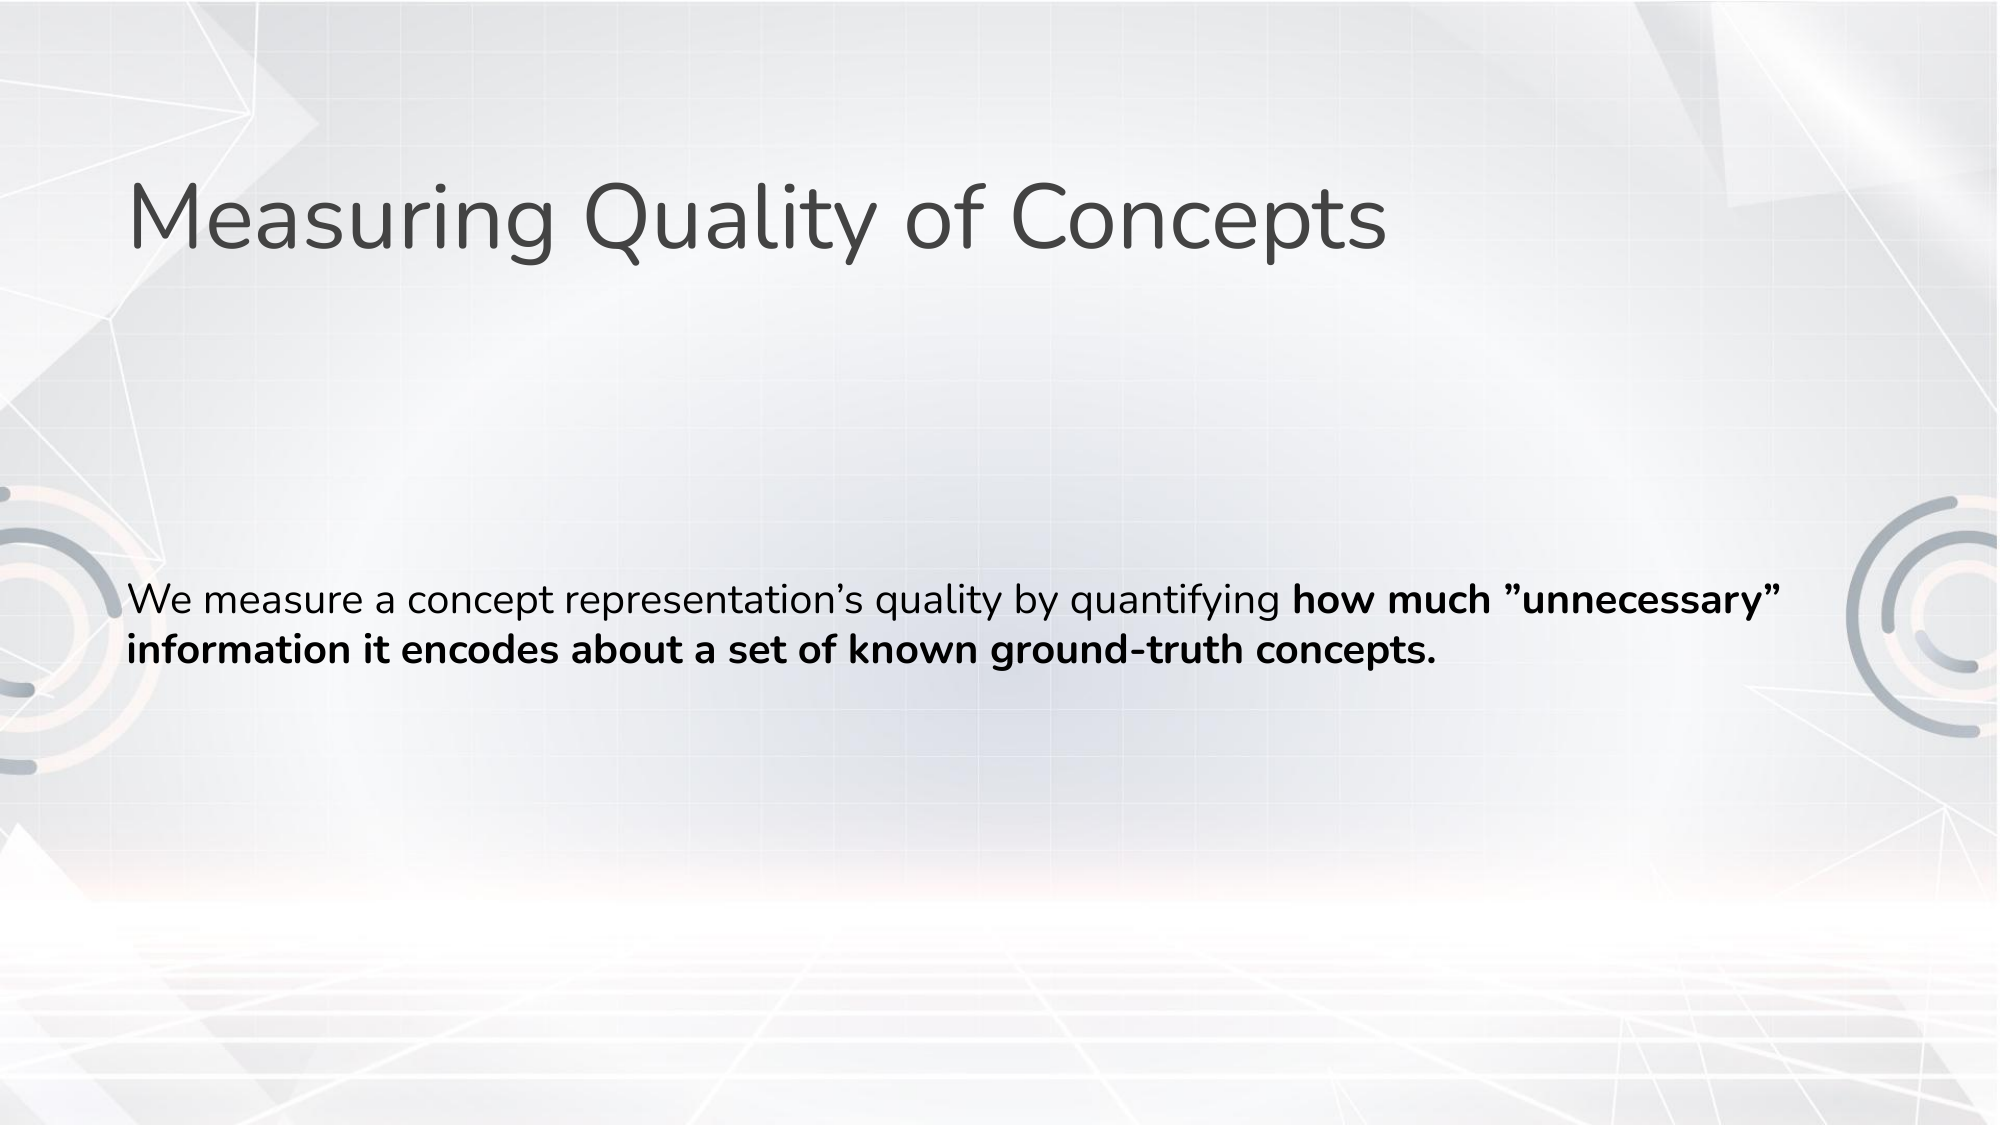

# Measuring Quality of Concepts
We measure a concept representation’s quality by quantifying how much ”unnecessary” information it encodes about a set of known ground-truth concepts.